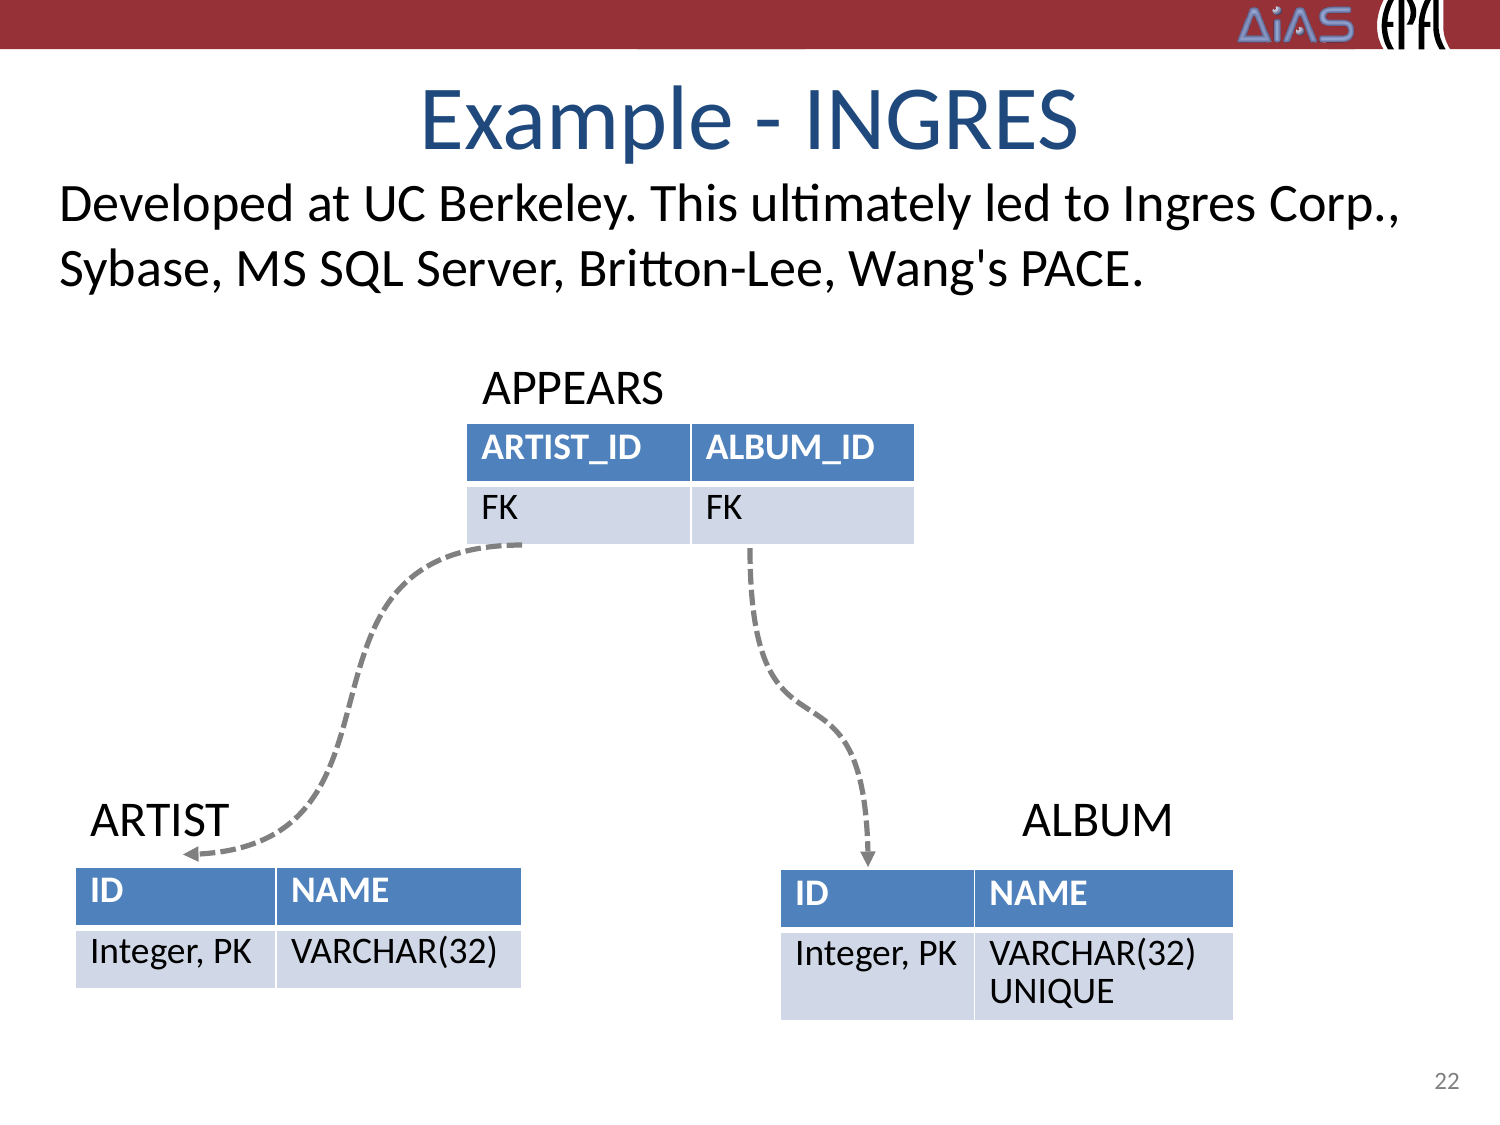

# Example - INGRES
Developed at UC Berkeley. This ultimately led to Ingres Corp.,
Sybase, MS SQL Server, Britton-Lee, Wang's PACE.
APPEARS
| ARTIST\_ID | ALBUM\_ID |
| --- | --- |
| FK | FK |
ARTIST
ALBUM
| ID | NAME |
| --- | --- |
| Integer, PK | VARCHAR(32) |
| ID | NAME |
| --- | --- |
| Integer, PK | VARCHAR(32) UNIQUE |
22